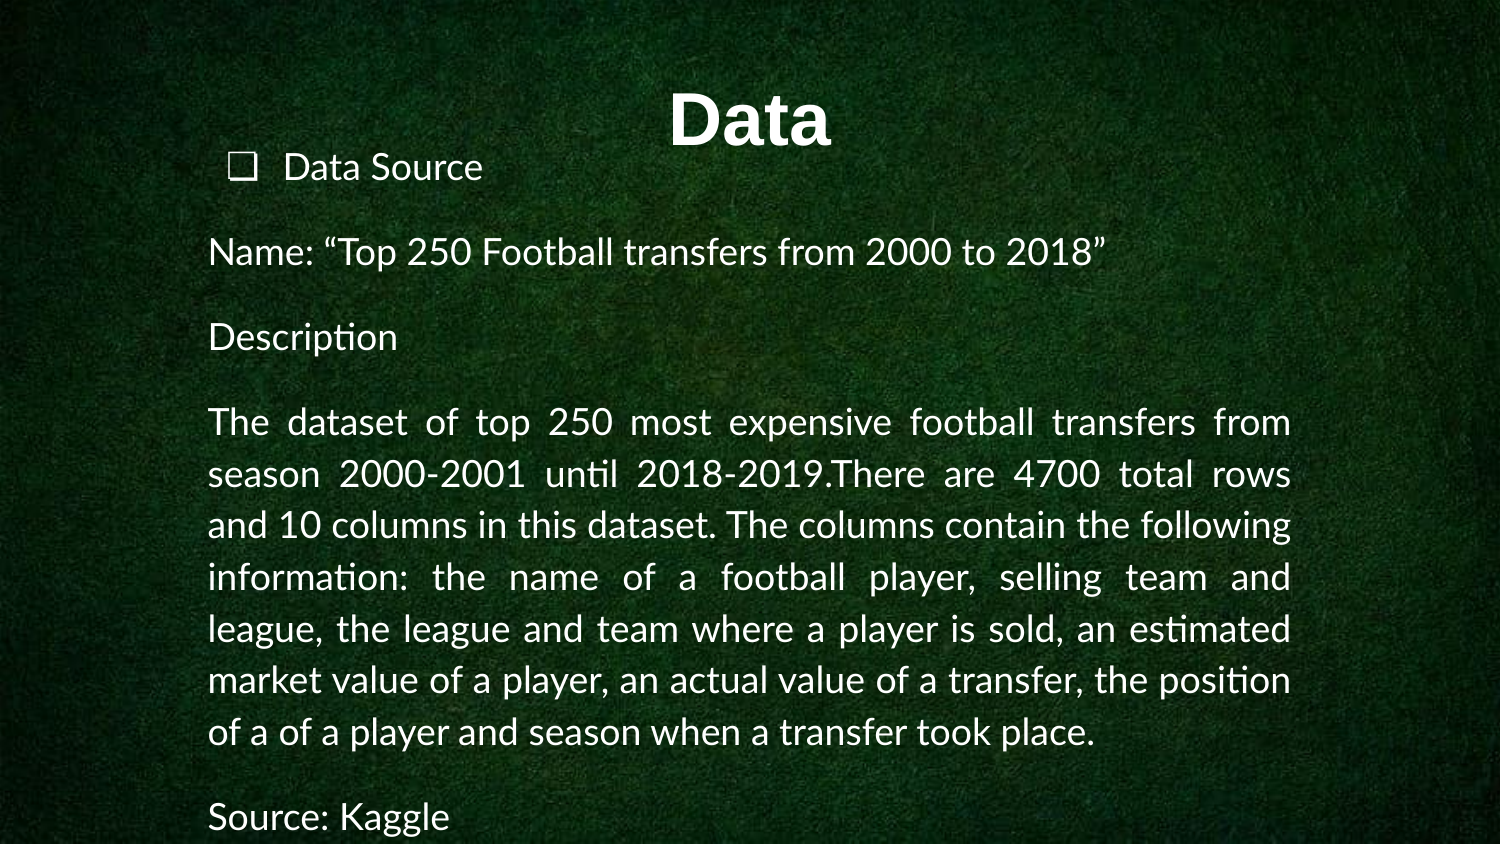

Data Source
Name: “Top 250 Football transfers from 2000 to 2018”
Description
The dataset of top 250 most expensive football transfers from season 2000-2001 until 2018-2019.There are 4700 total rows and 10 columns in this dataset. The columns contain the following information: the name of a football player, selling team and league, the league and team where a player is sold, an estimated market value of a player, an actual value of a transfer, the position of a of a player and season when a transfer took place.
Source: Kaggle

Data